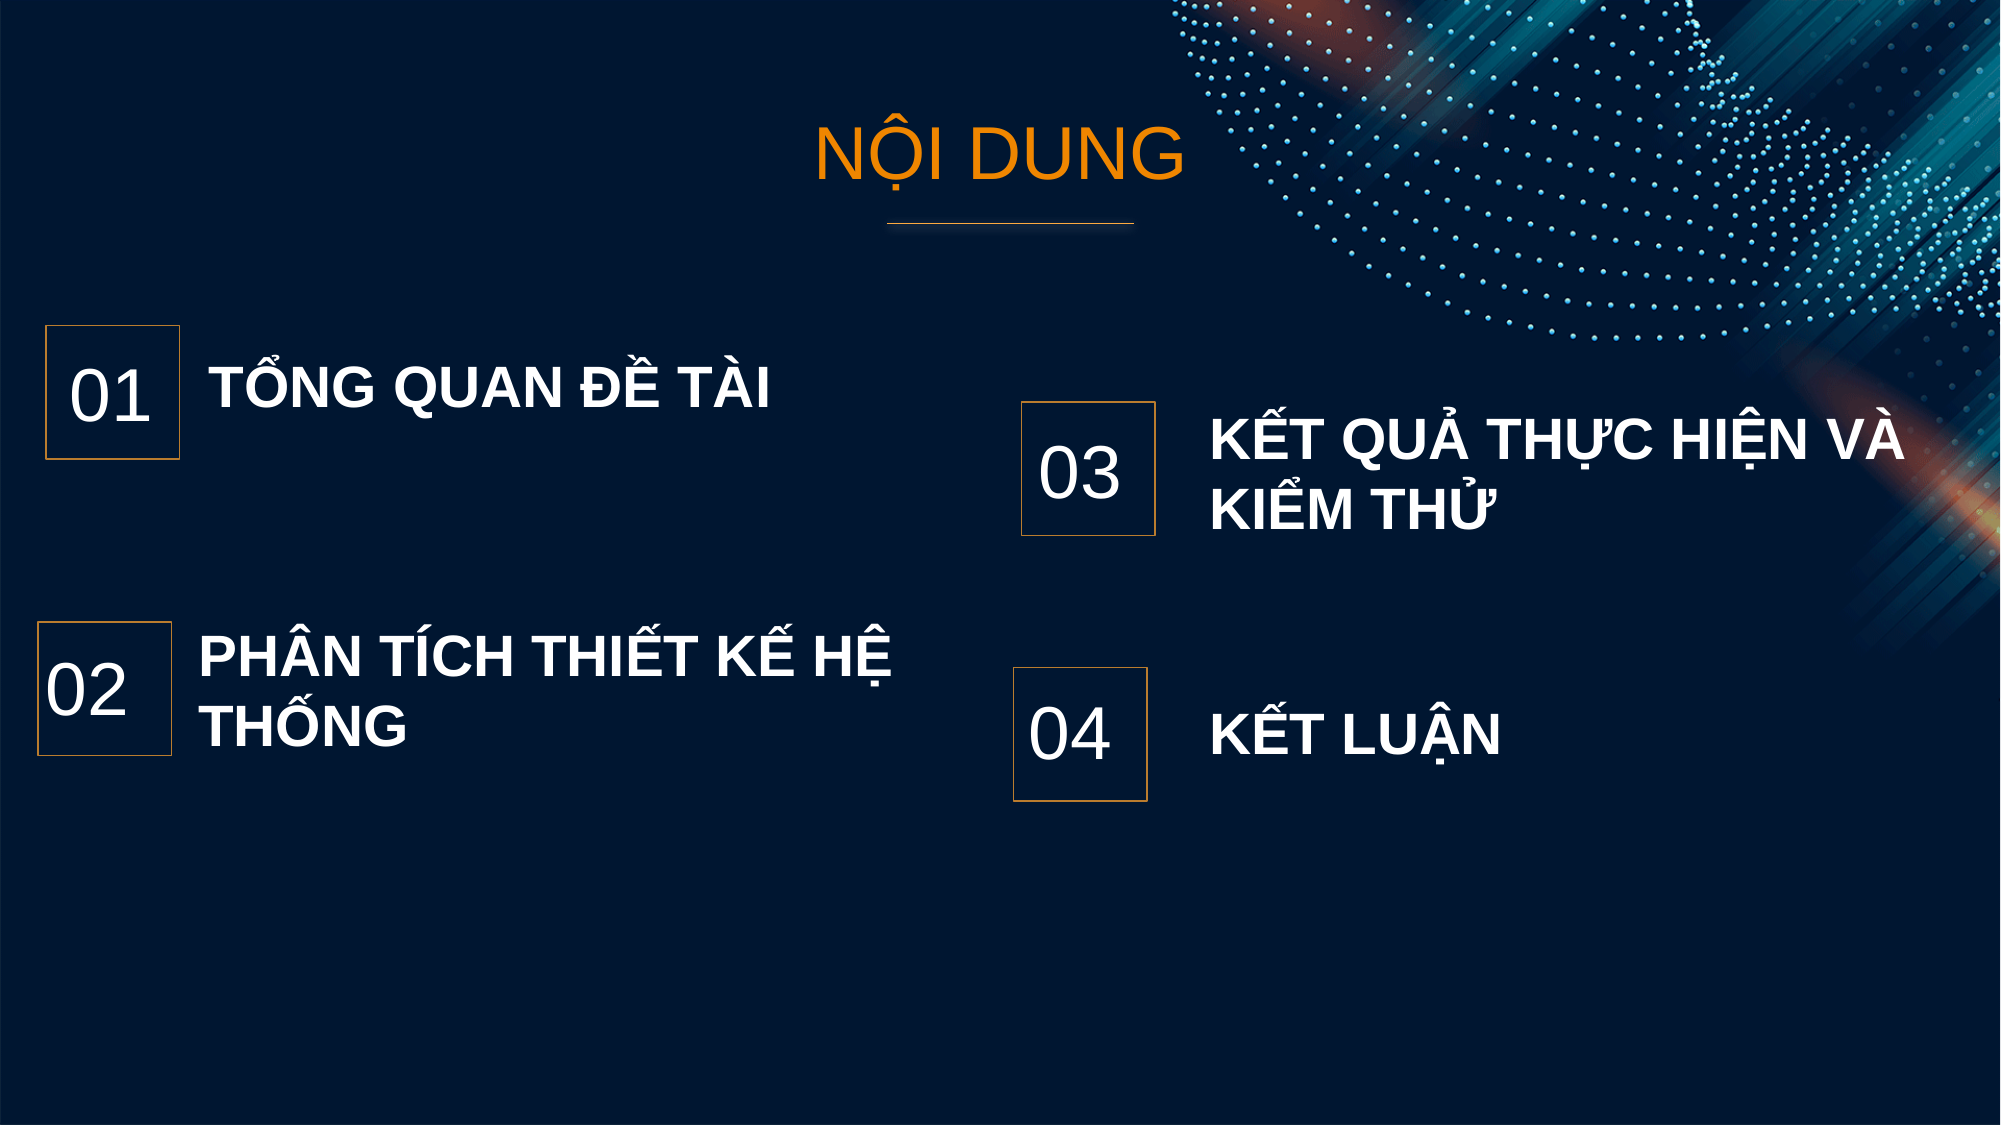

Giải pháp công nghệ
NỘI DUNG

01
TỔNG QUAN ĐỀ TÀI
KẾT QUẢ THỰC HIỆN VÀ KIỂM THỬ

03
Phân tích thiết kế hệ thống

02

04
KẾT LUẬN